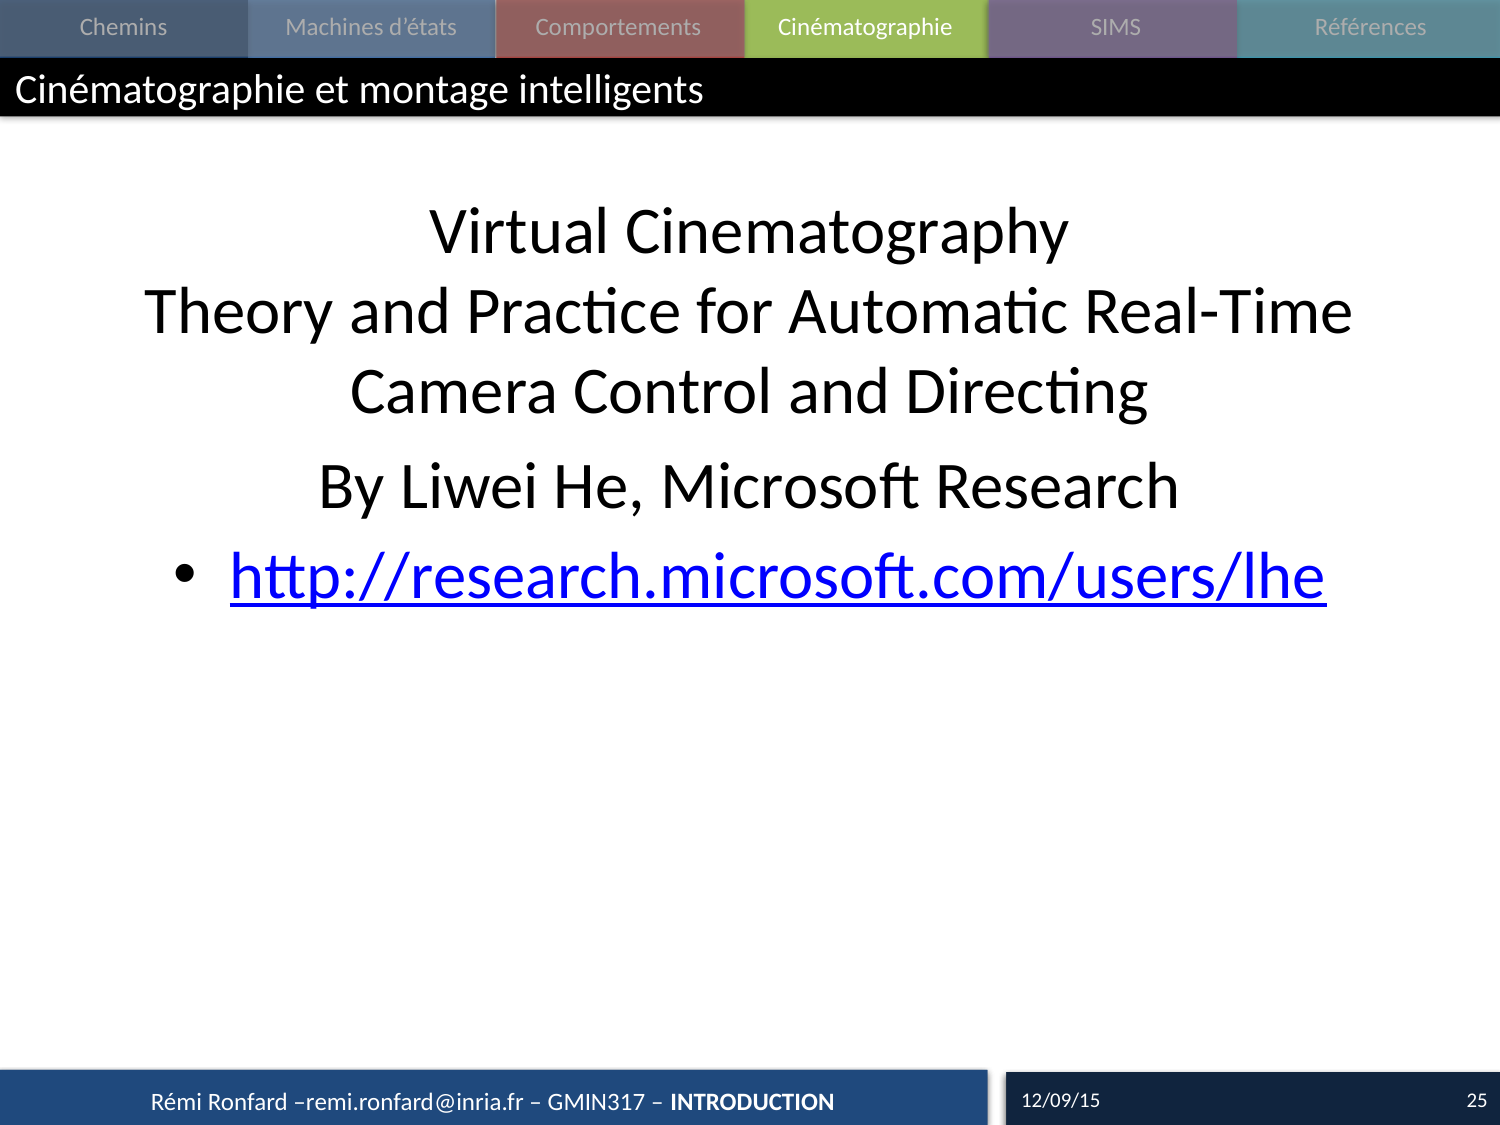

# Cinématographie et montage intelligents
Virtual Cinematography
Theory and Practice for Automatic Real-Time Camera Control and Directing
By Liwei He, Microsoft Research
http://research.microsoft.com/users/lhe

12/09/15
25
Rémi Ronfard –remi.ronfard@inria.fr – GMIN317 – INTRODUCTION